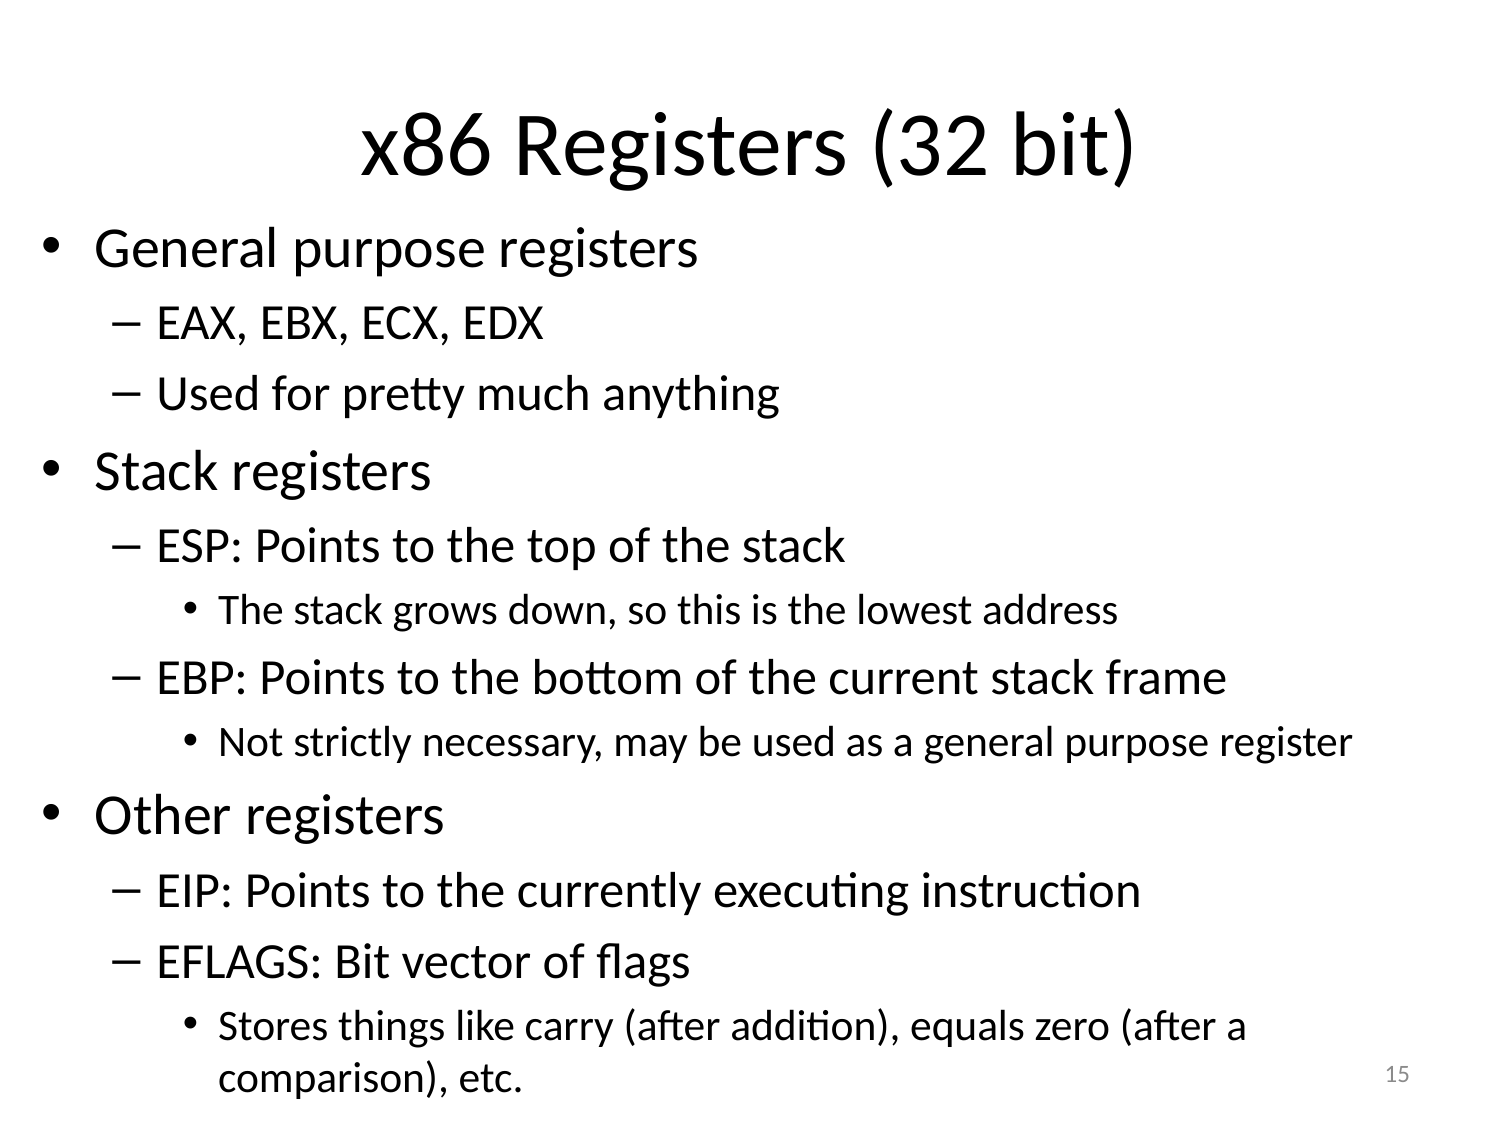

# x86 Registers (32 bit)
General purpose registers
EAX, EBX, ECX, EDX
Used for pretty much anything
Stack registers
ESP: Points to the top of the stack
The stack grows down, so this is the lowest address
EBP: Points to the bottom of the current stack frame
Not strictly necessary, may be used as a general purpose register
Other registers
EIP: Points to the currently executing instruction
EFLAGS: Bit vector of flags
Stores things like carry (after addition), equals zero (after a comparison), etc.
15